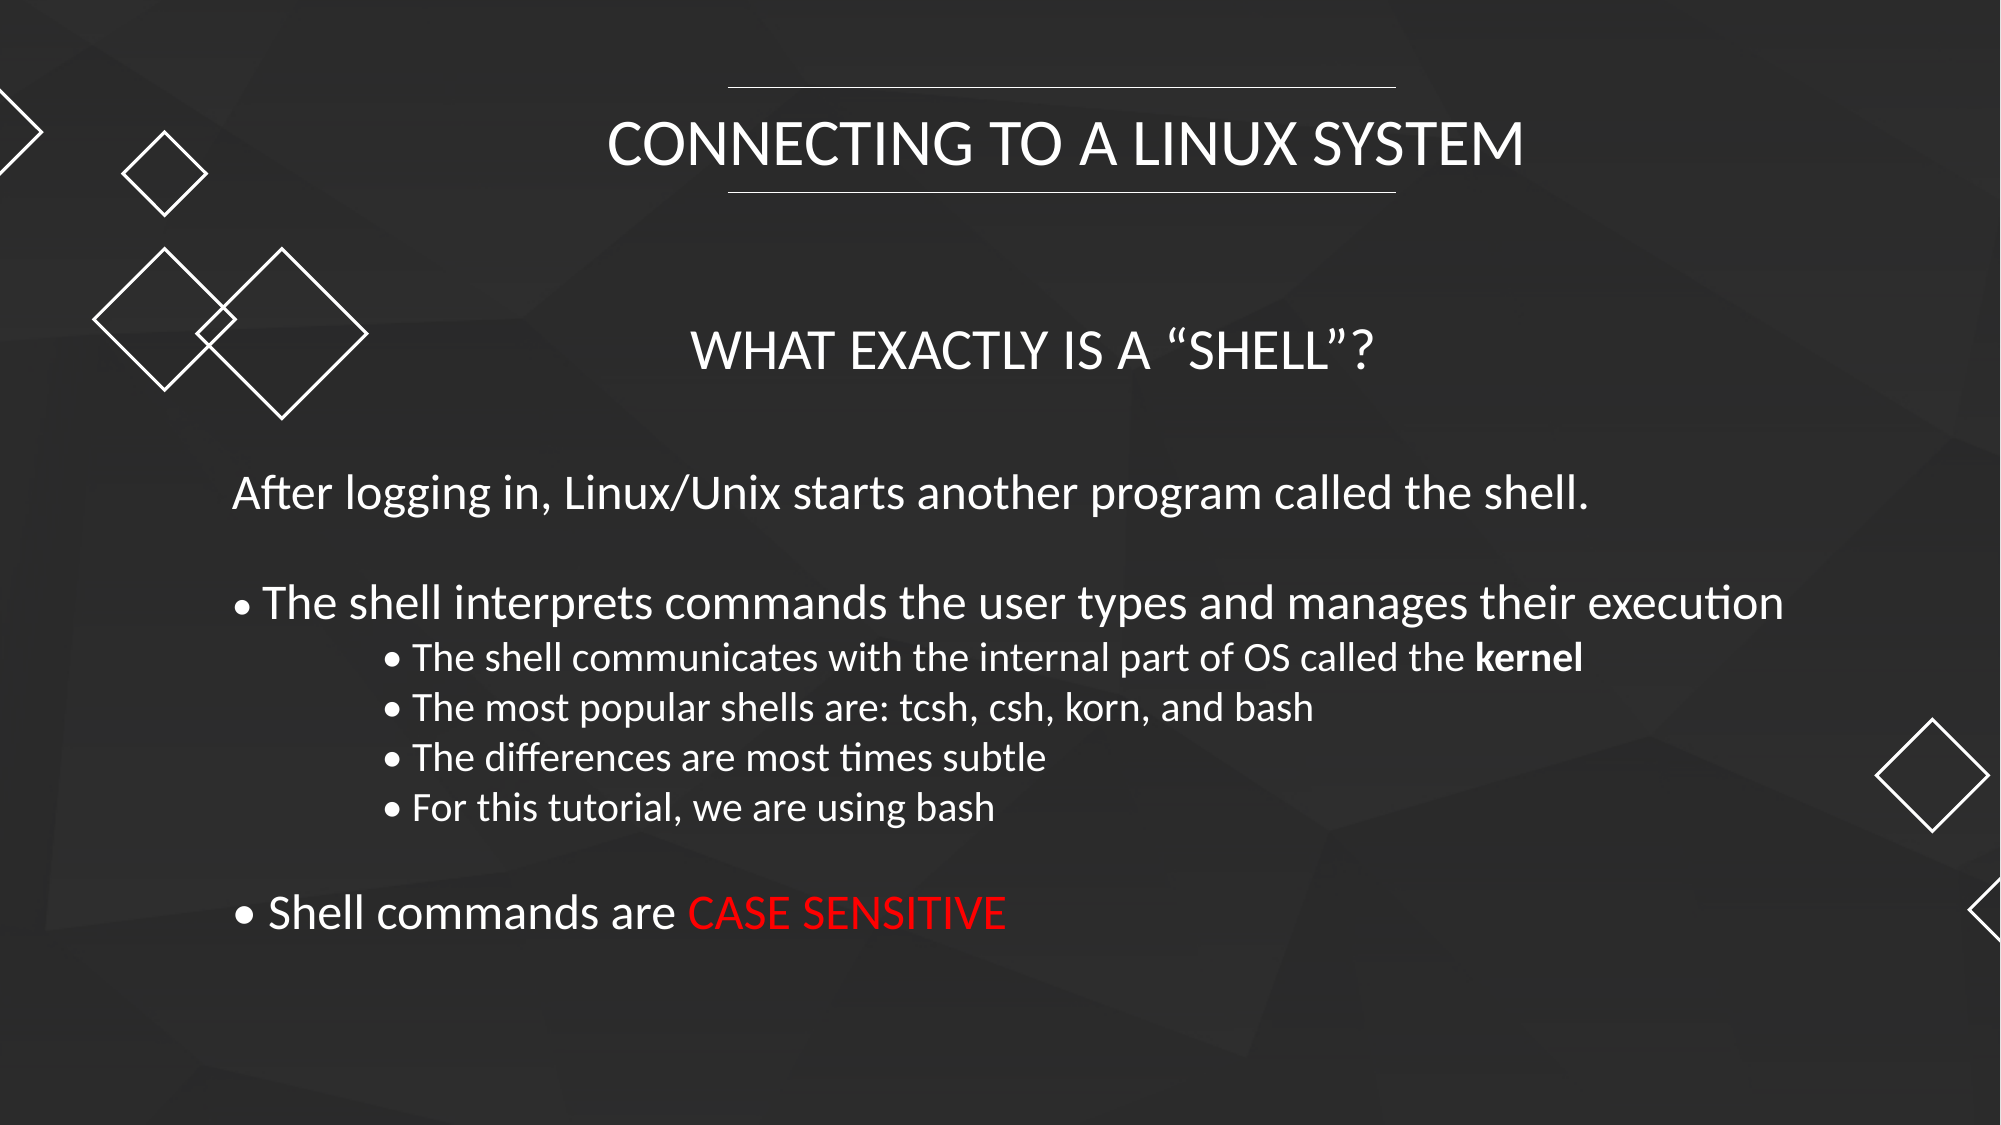

CONNECTING TO A LINUX SYSTEM

WHAT EXACTLY IS A “SHELL”?
After logging in, Linux/Unix starts another program called the shell.

• The shell interprets commands the user types and manages their execution
	• The shell communicates with the internal part of OS called the kernel
	• The most popular shells are: tcsh, csh, korn, and bash
	• The differences are most times subtle
	• For this tutorial, we are using bash

• Shell commands are CASE SENSITIVE